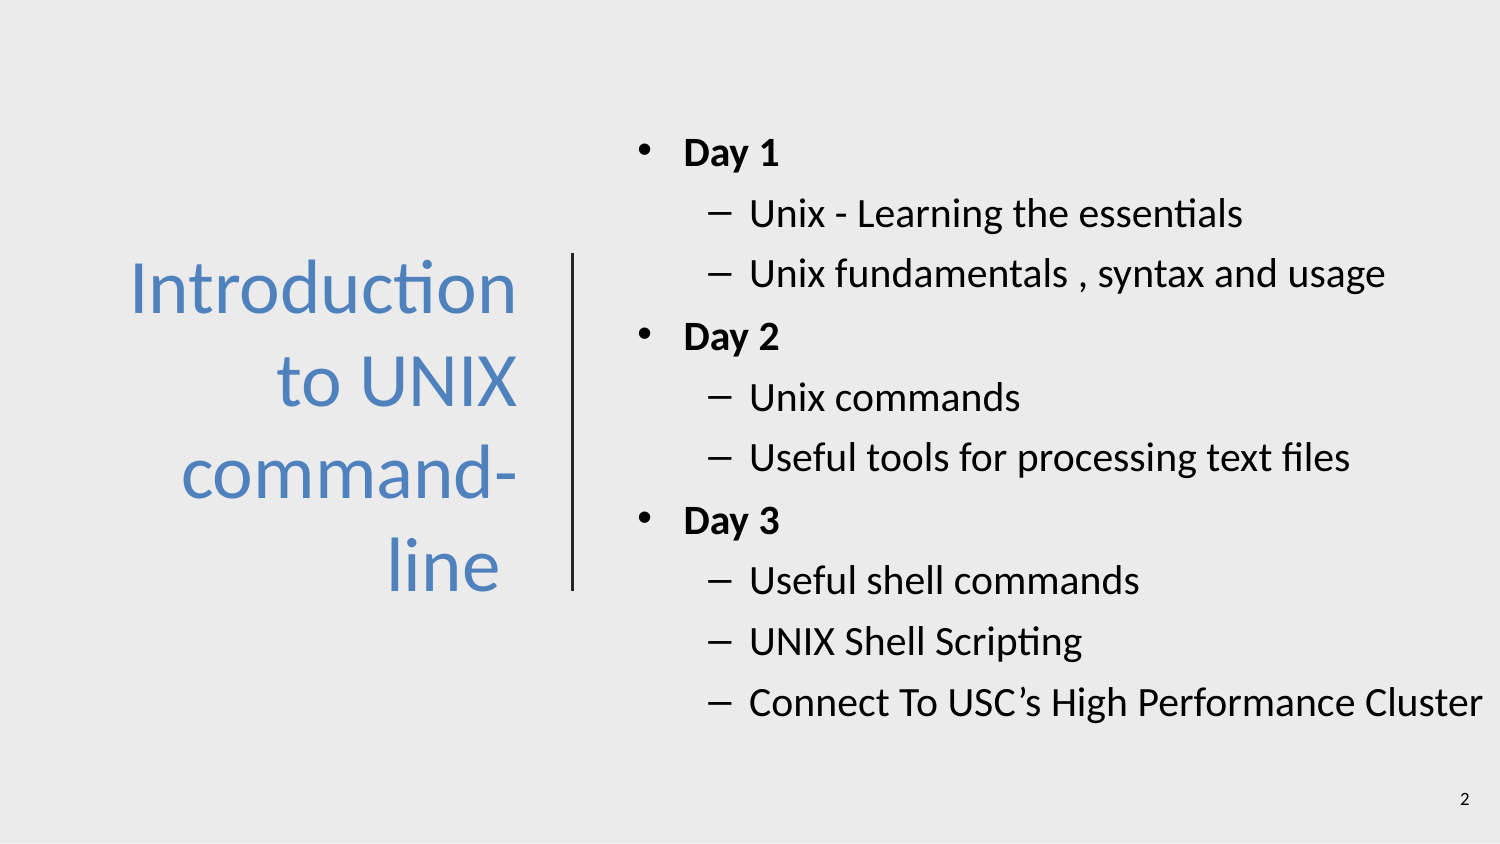

Day 1
Unix - Learning the essentials
Unix fundamentals , syntax and usage
Day 2
Unix commands
Useful tools for processing text files
Day 3
Useful shell commands
UNIX Shell Scripting
Connect To USC’s High Performance Cluster
# Introduction to UNIX command-line
2